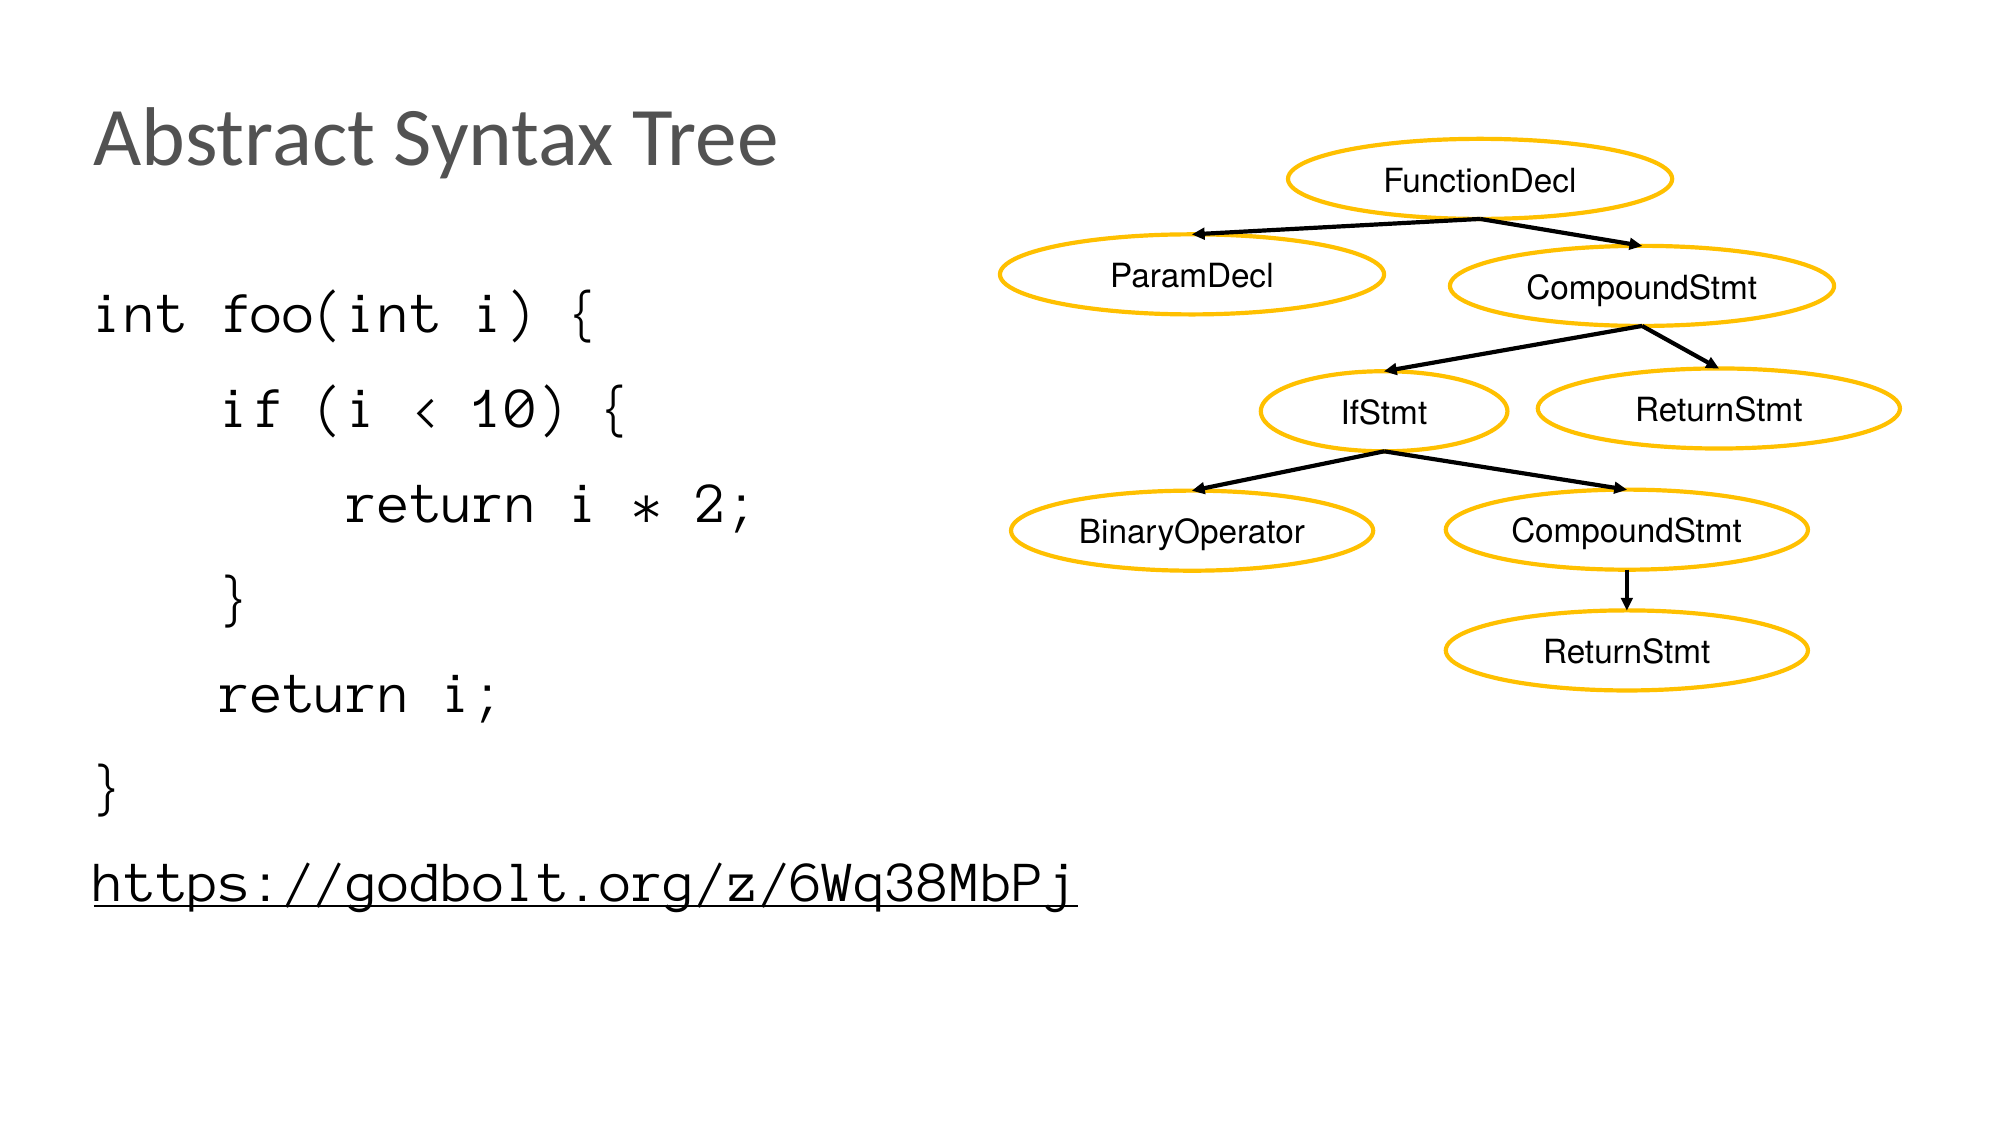

# Abstract Syntax Tree
FunctionDecl
ParamDecl
CompoundStmt
int foo(int i) {
    if (i < 10) {
        return i * 2;
    }
    return i;
}
https://godbolt.org/z/6Wq38MbPj
ReturnStmt
IfStmt
CompoundStmt
BinaryOperator
ReturnStmt